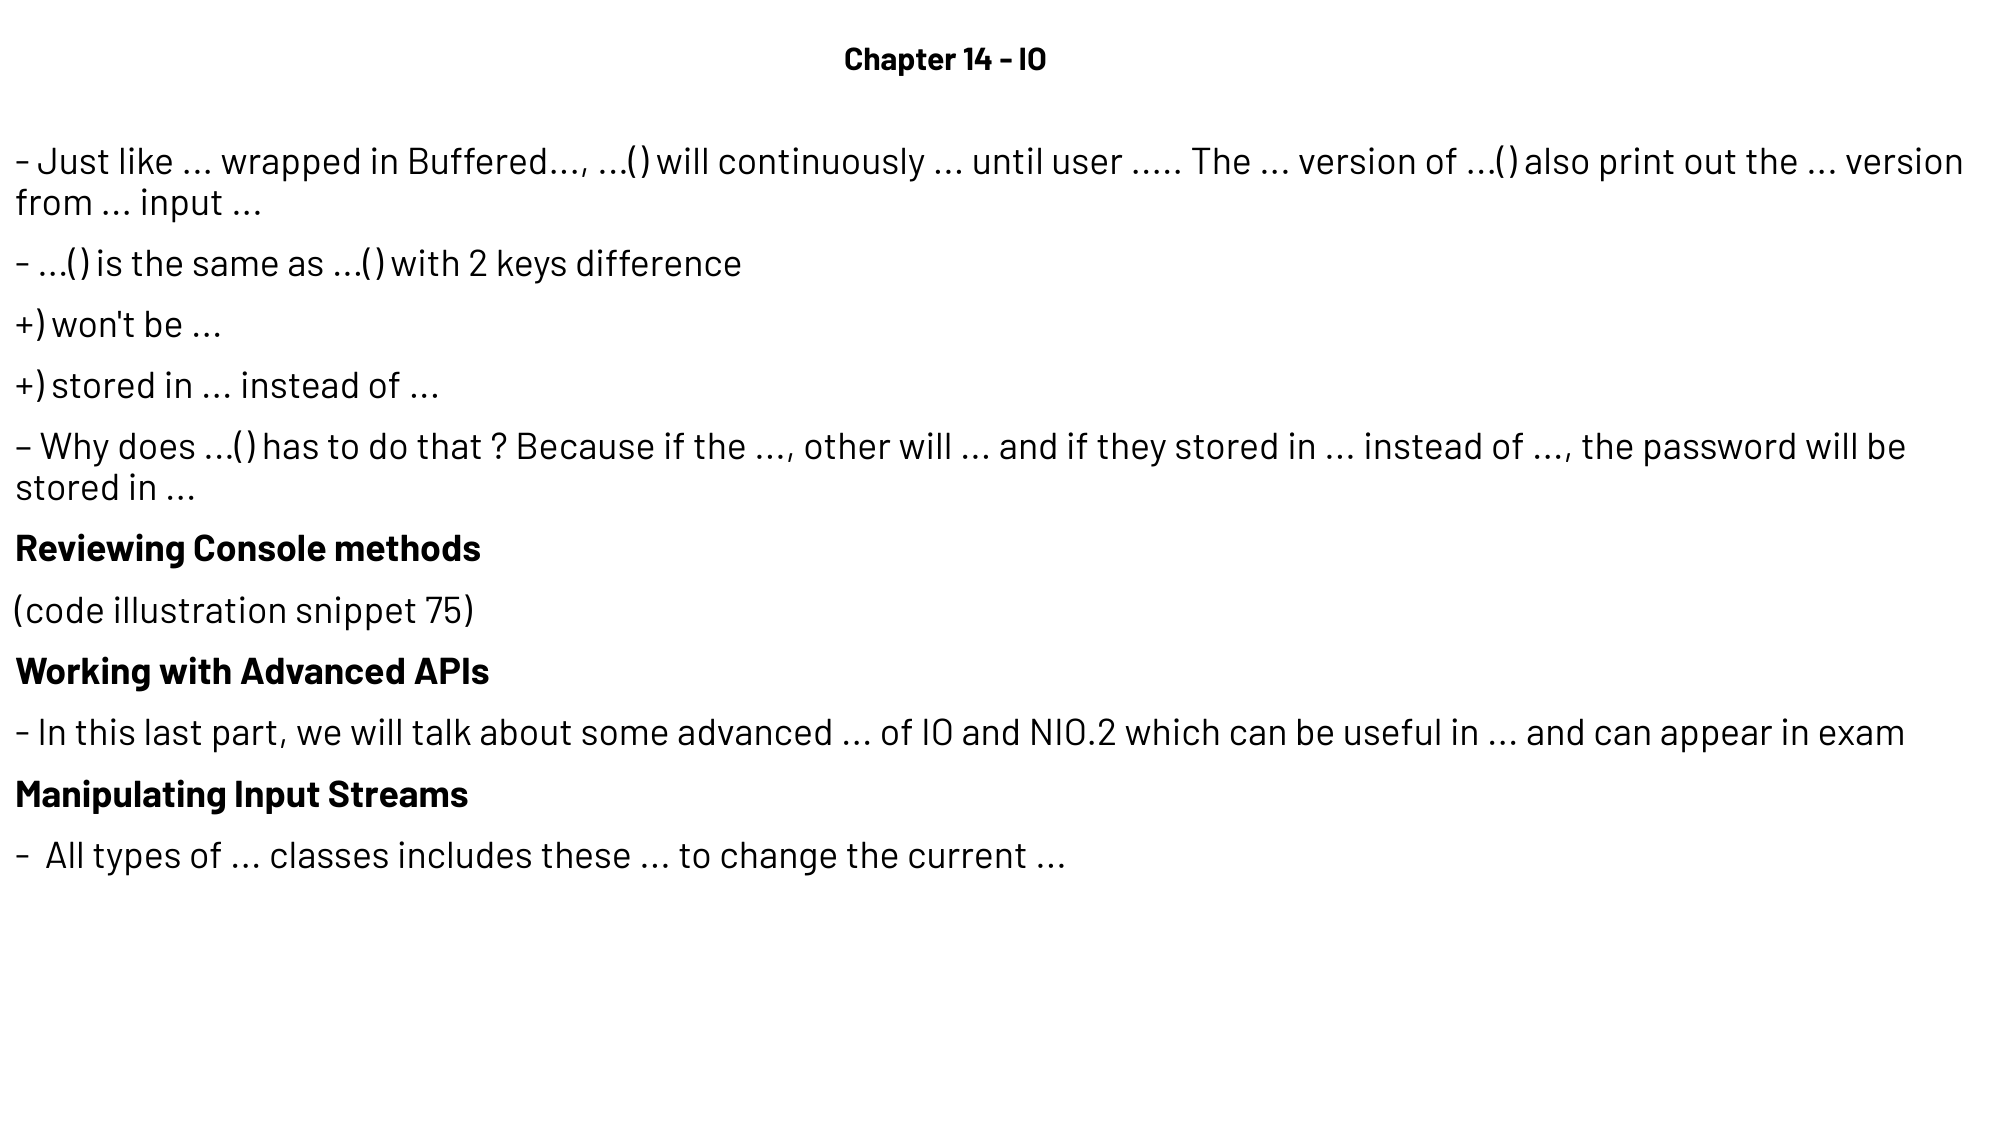

Chapter 14 - IO
- Just like ... wrapped in Buffered..., ...() will continuously ... until user ..... The ... version of ...() also print out the ... version from ... input ...
- ...() is the same as ...() with 2 keys difference
+) won't be ...
+) stored in ... instead of ...
– Why does ...() has to do that ? Because if the ..., other will ... and if they stored in ... instead of ..., the password will be stored in ...
Reviewing Console methods
(code illustration snippet 75)
Working with Advanced APIs
- In this last part, we will talk about some advanced ... of IO and NIO.2 which can be useful in ... and can appear in exam
Manipulating Input Streams
-  All types of ... classes includes these ... to change the current ...